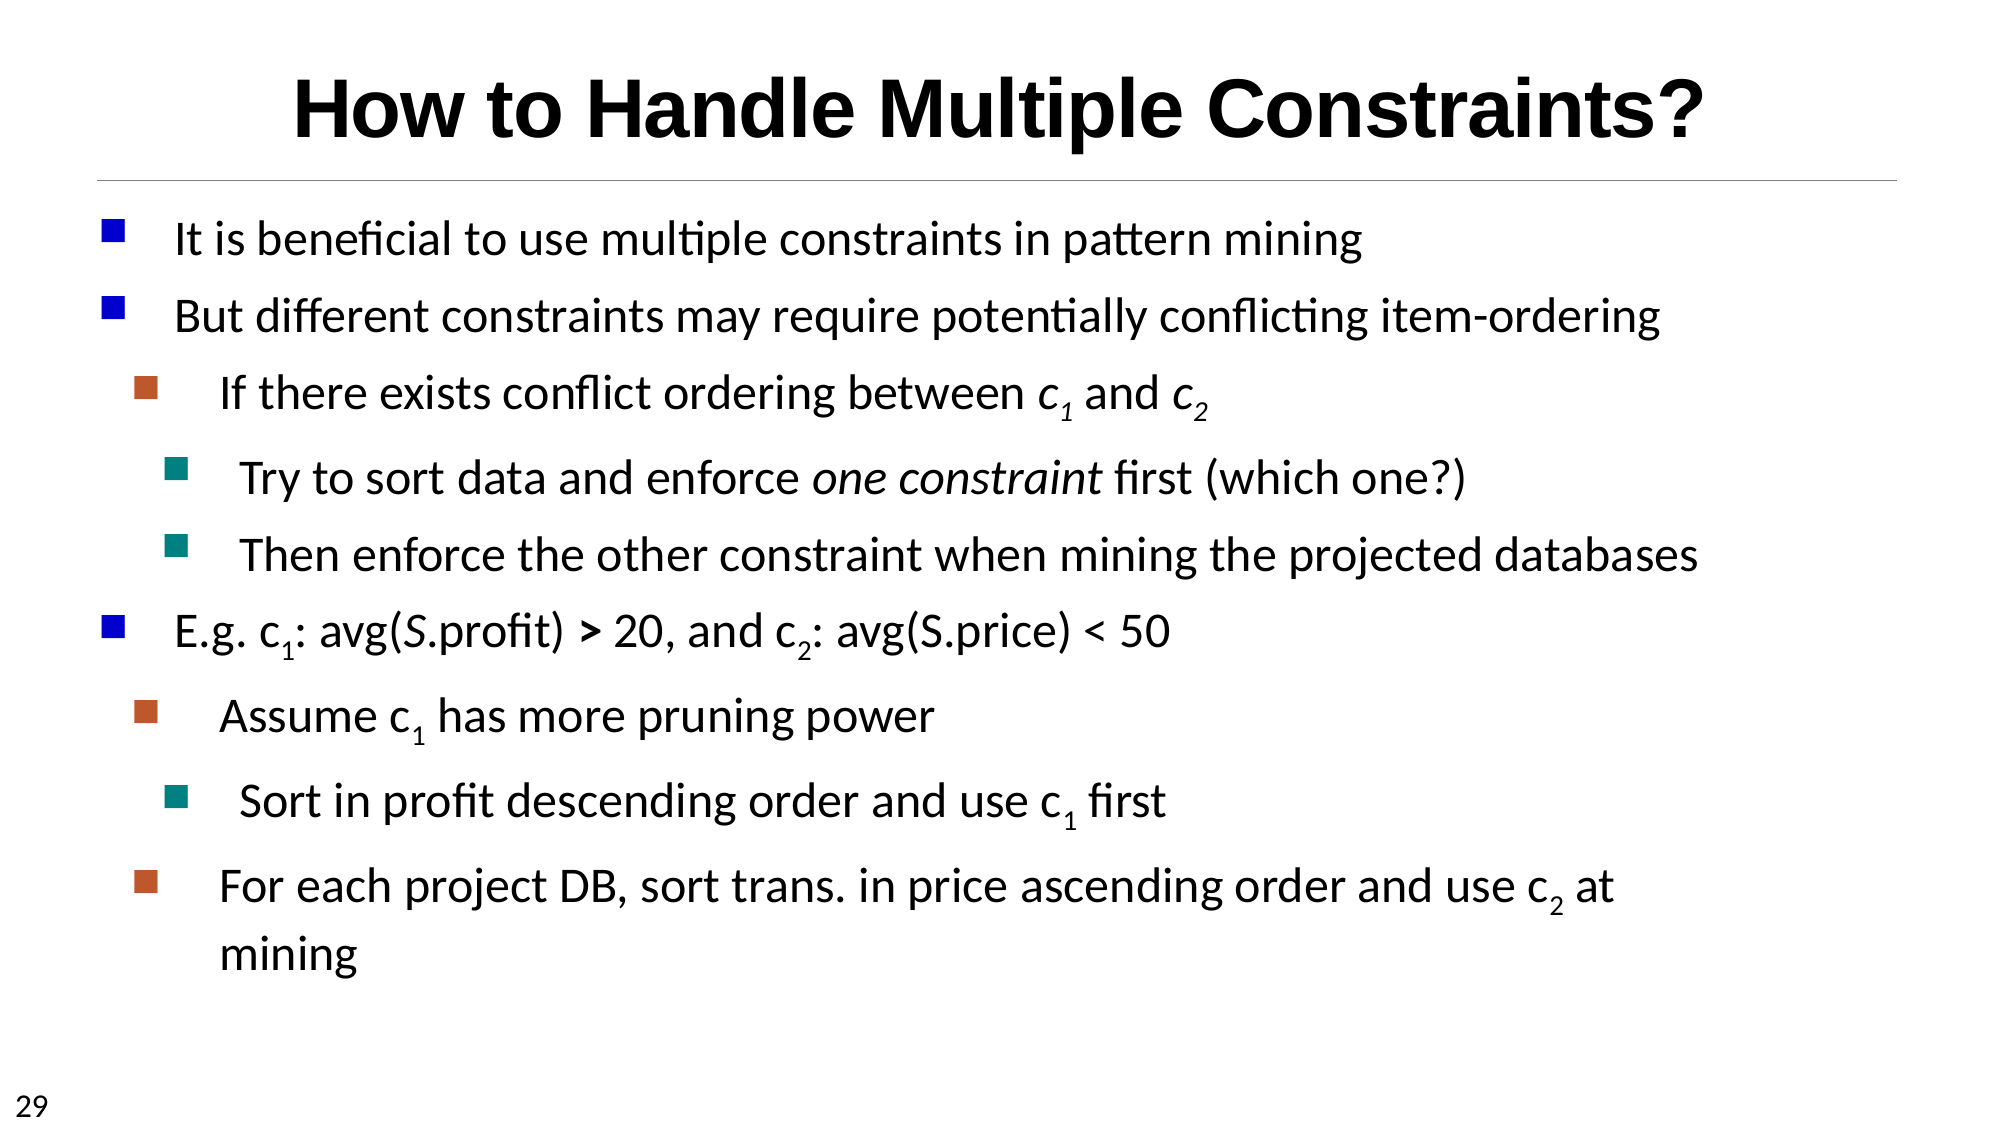

# How to Handle Multiple Constraints?
It is beneficial to use multiple constraints in pattern mining
But different constraints may require potentially conflicting item-ordering
If there exists conflict ordering between c1 and c2
Try to sort data and enforce one constraint first (which one?)
Then enforce the other constraint when mining the projected databases
E.g. c1: avg(S.profit) > 20, and c2: avg(S.price) < 50
Assume c1 has more pruning power
Sort in profit descending order and use c1 first
For each project DB, sort trans. in price ascending order and use c2 at mining